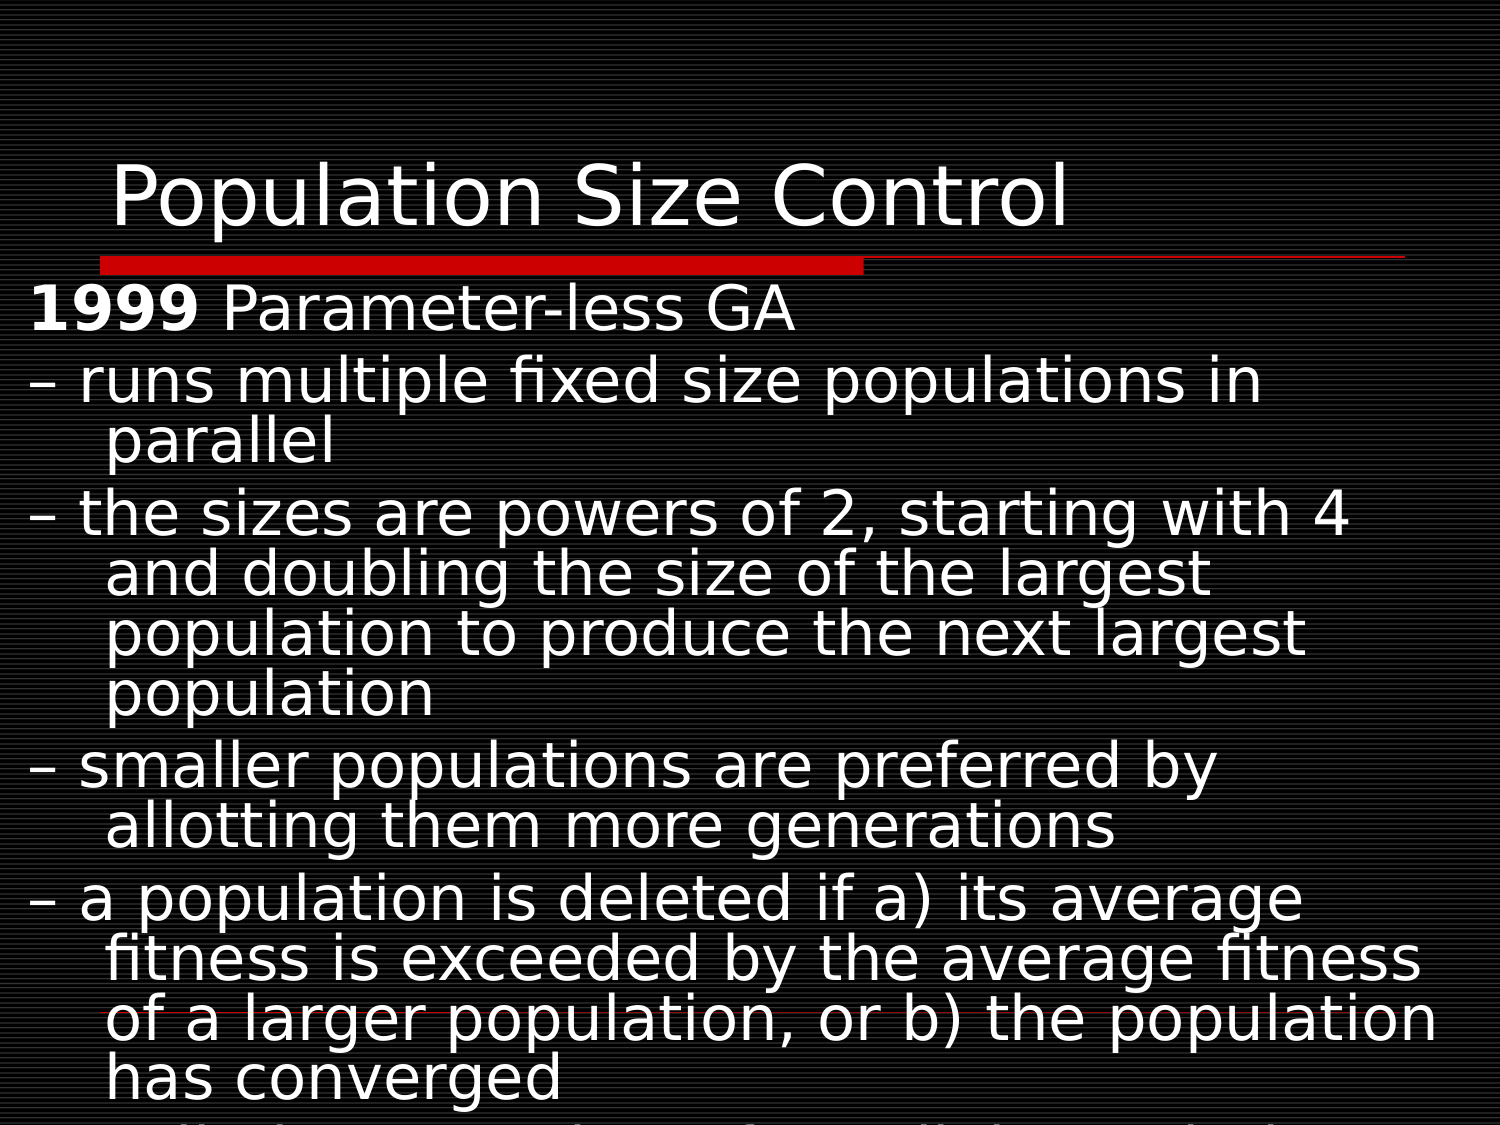

# Population Size Control
1999 Parameter-less GA
– runs multiple fixed size populations in parallel
– the sizes are powers of 2, starting with 4 and doubling the size of the largest population to produce the next largest population
– smaller populations are preferred by allotting them more generations
– a population is deleted if a) its average fitness is exceeded by the average fitness of a larger population, or b) the population has converged
– no limit on number of parallel populations